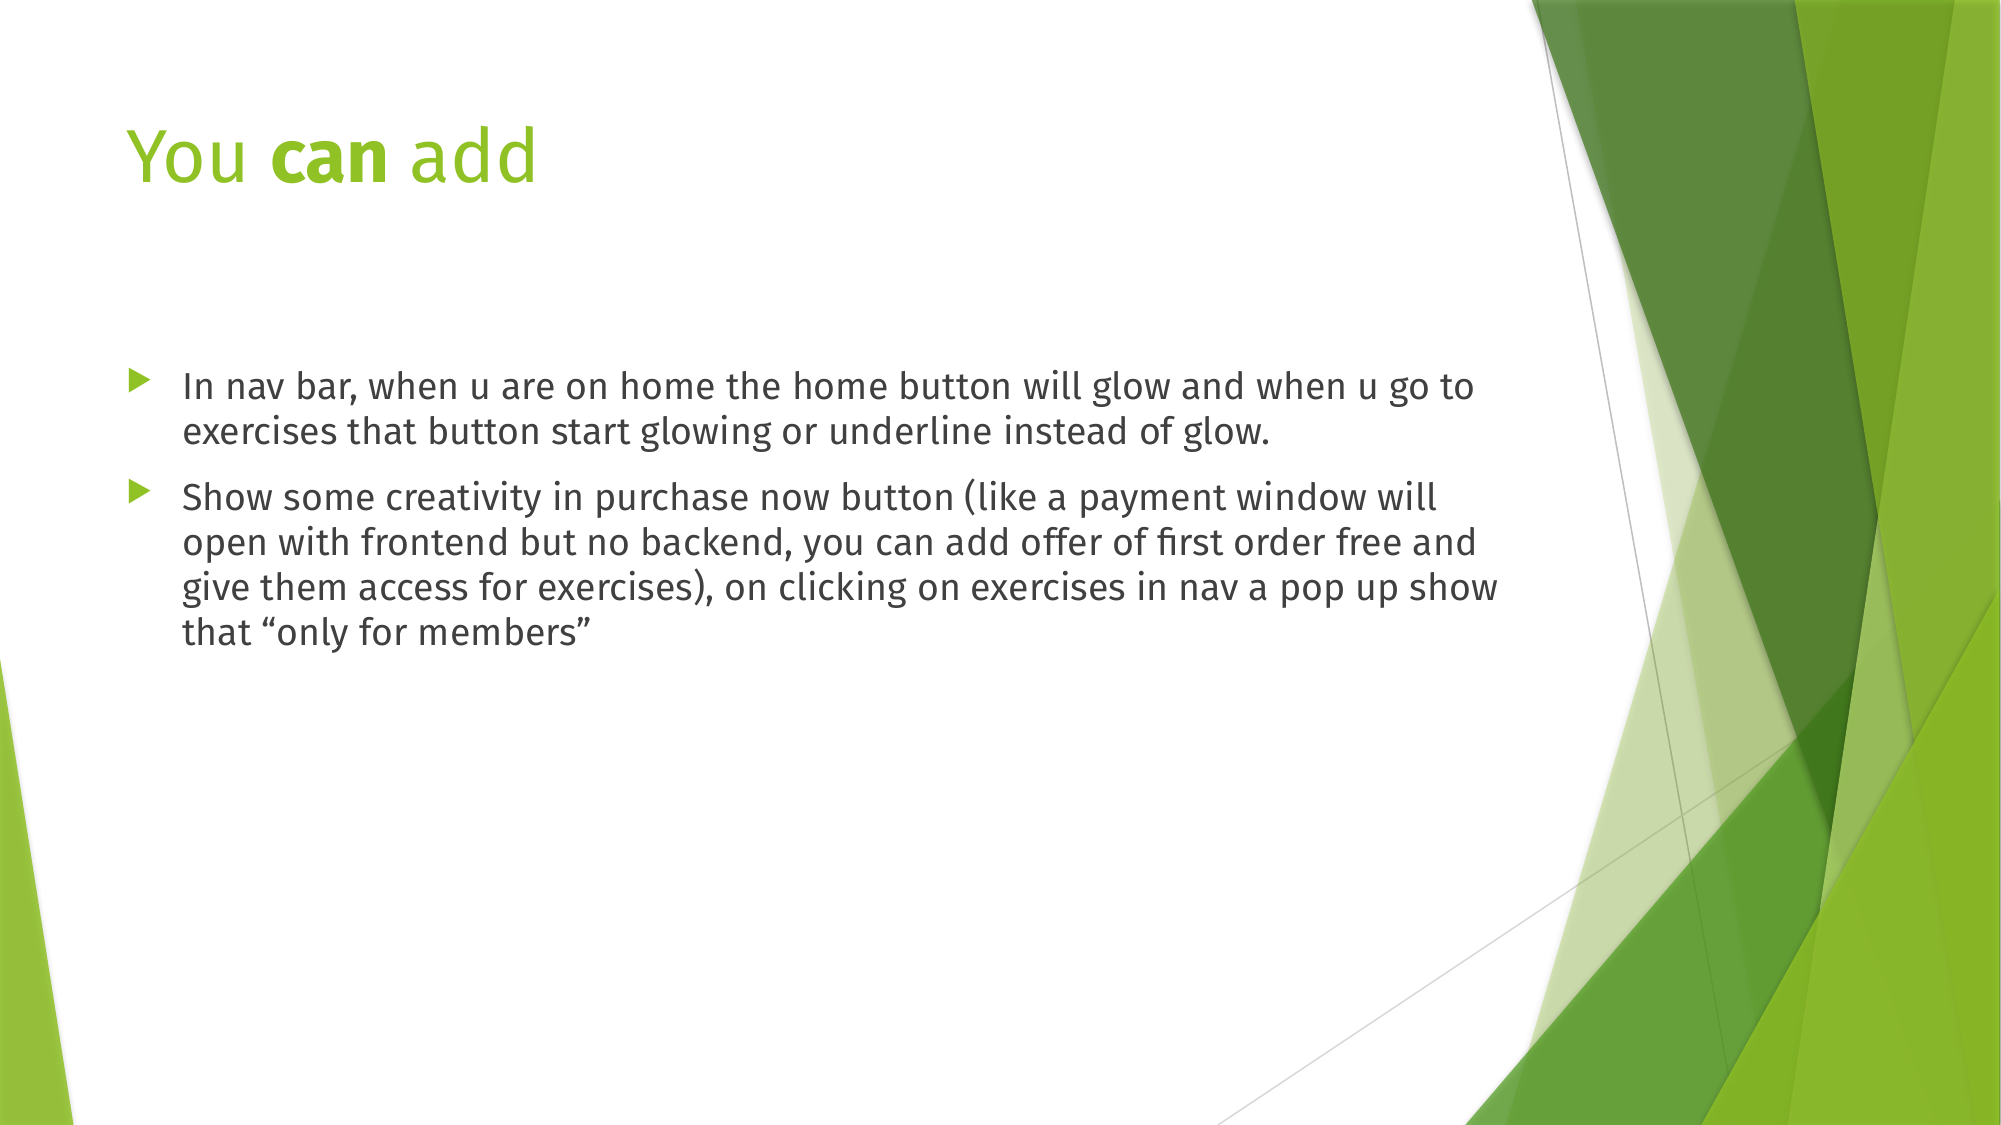

# You can add
In nav bar, when u are on home the home button will glow and when u go to exercises that button start glowing or underline instead of glow.
Show some creativity in purchase now button (like a payment window will open with frontend but no backend, you can add offer of first order free and give them access for exercises), on clicking on exercises in nav a pop up show that “only for members”